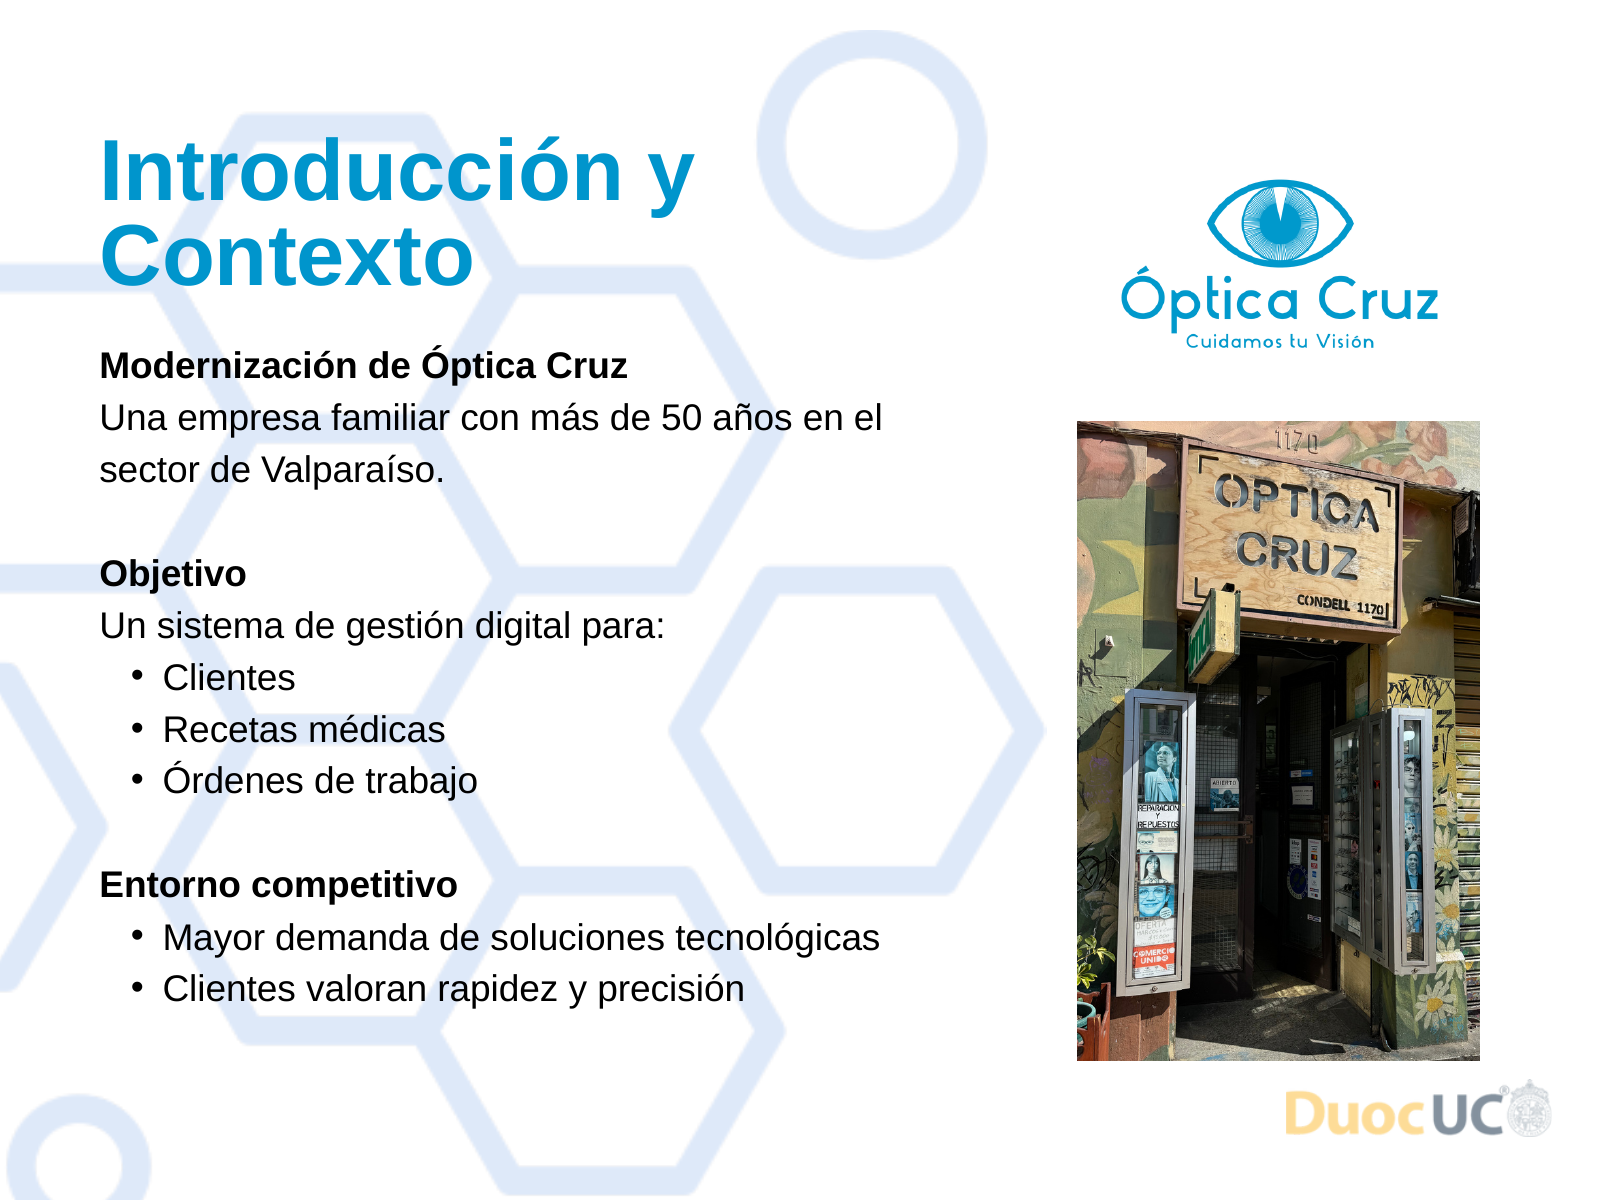

Introducción y Contexto

Modernización de Óptica Cruz
Una empresa familiar con más de 50 años en el sector de Valparaíso.

Objetivo
Un sistema de gestión digital para:
Clientes
Recetas médicas
Órdenes de trabajo

Entorno competitivo
Mayor demanda de soluciones tecnológicas
Clientes valoran rapidez y precisión